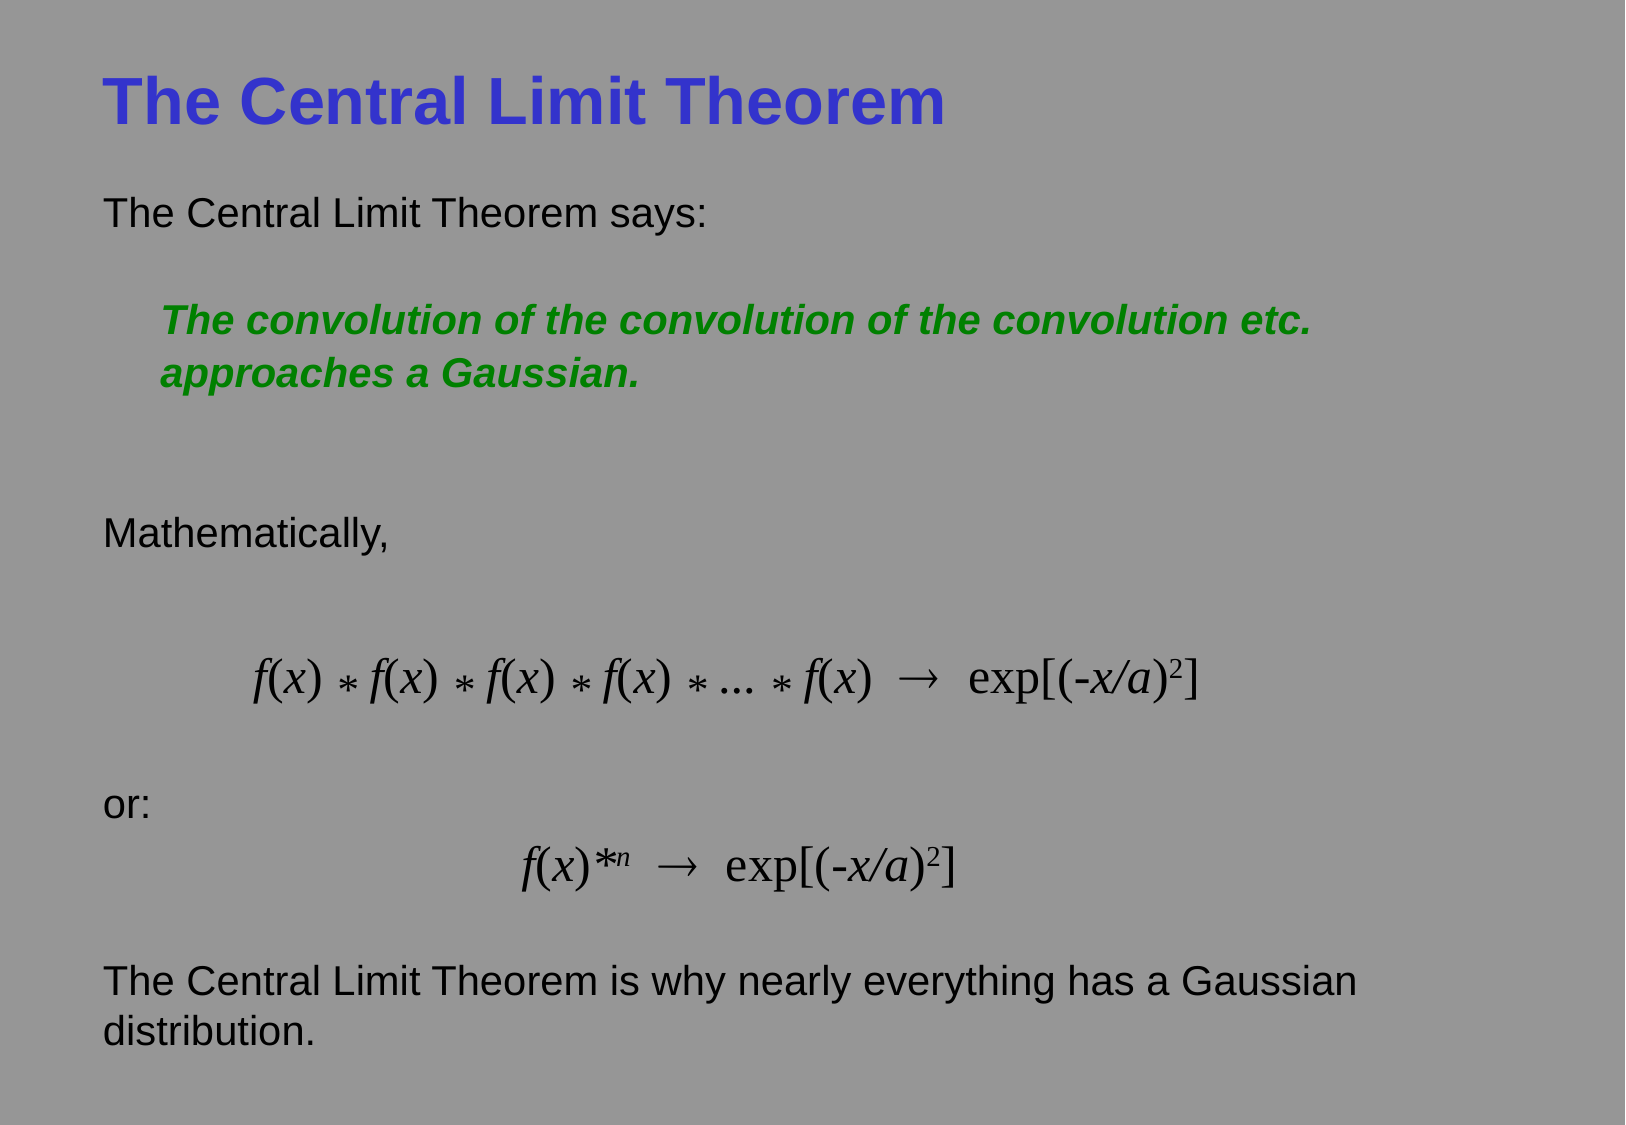

# The Central Limit Theorem
The Central Limit Theorem says:

     The convolution of the convolution of the convolution etc.
     approaches a Gaussian.

Mathematically,

	f(x) * f(x) * f(x) * f(x) * ... * f(x)  →  exp[(-x/a)2]

or:
		         f(x)*n  →  exp[(-x/a)2]

The Central Limit Theorem is why nearly everything has a Gaussian distribution.